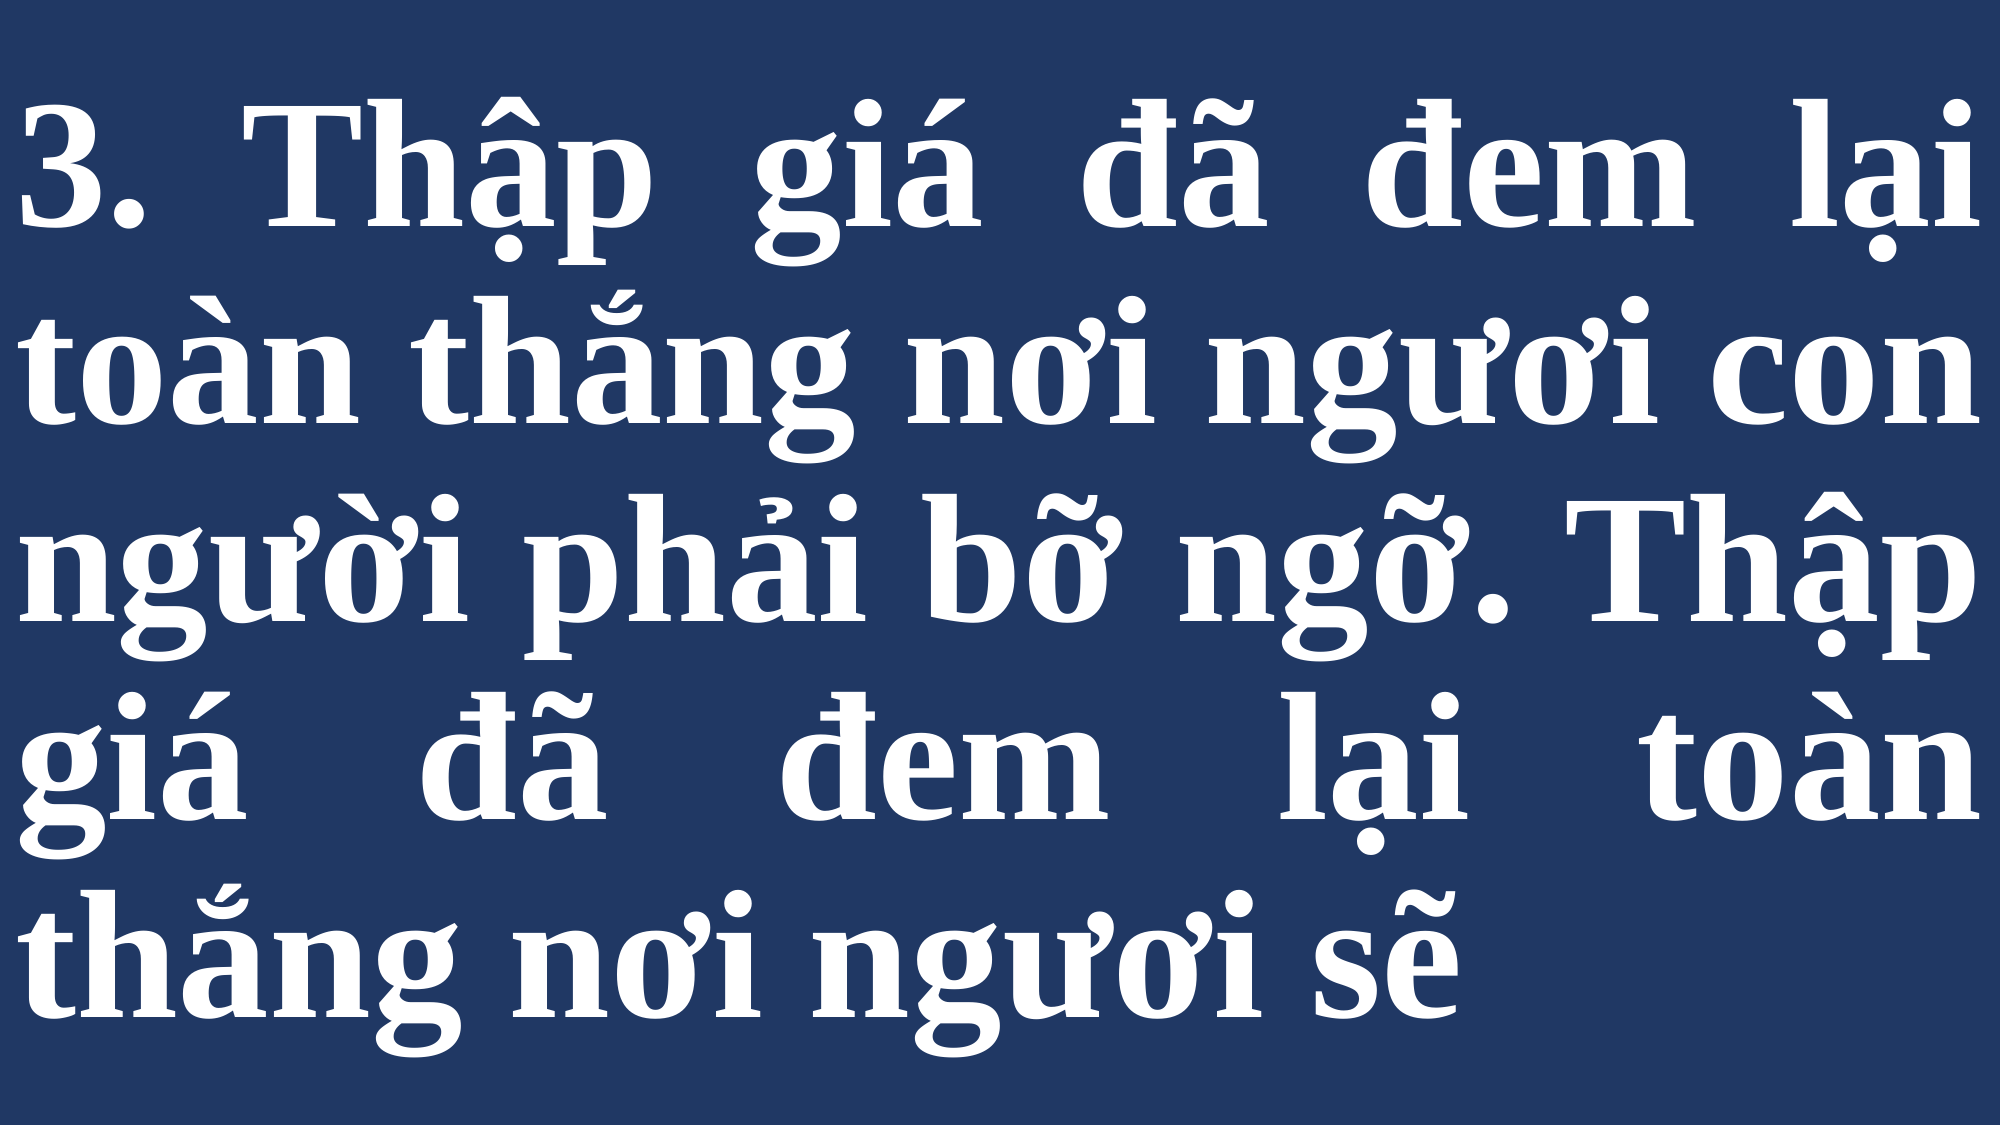

# 3. Thập giá đã đem lại toàn thắng nơi ngươi con người phải bỡ ngỡ. Thập giá đã đem lại toàn thắng nơi ngươi sẽ